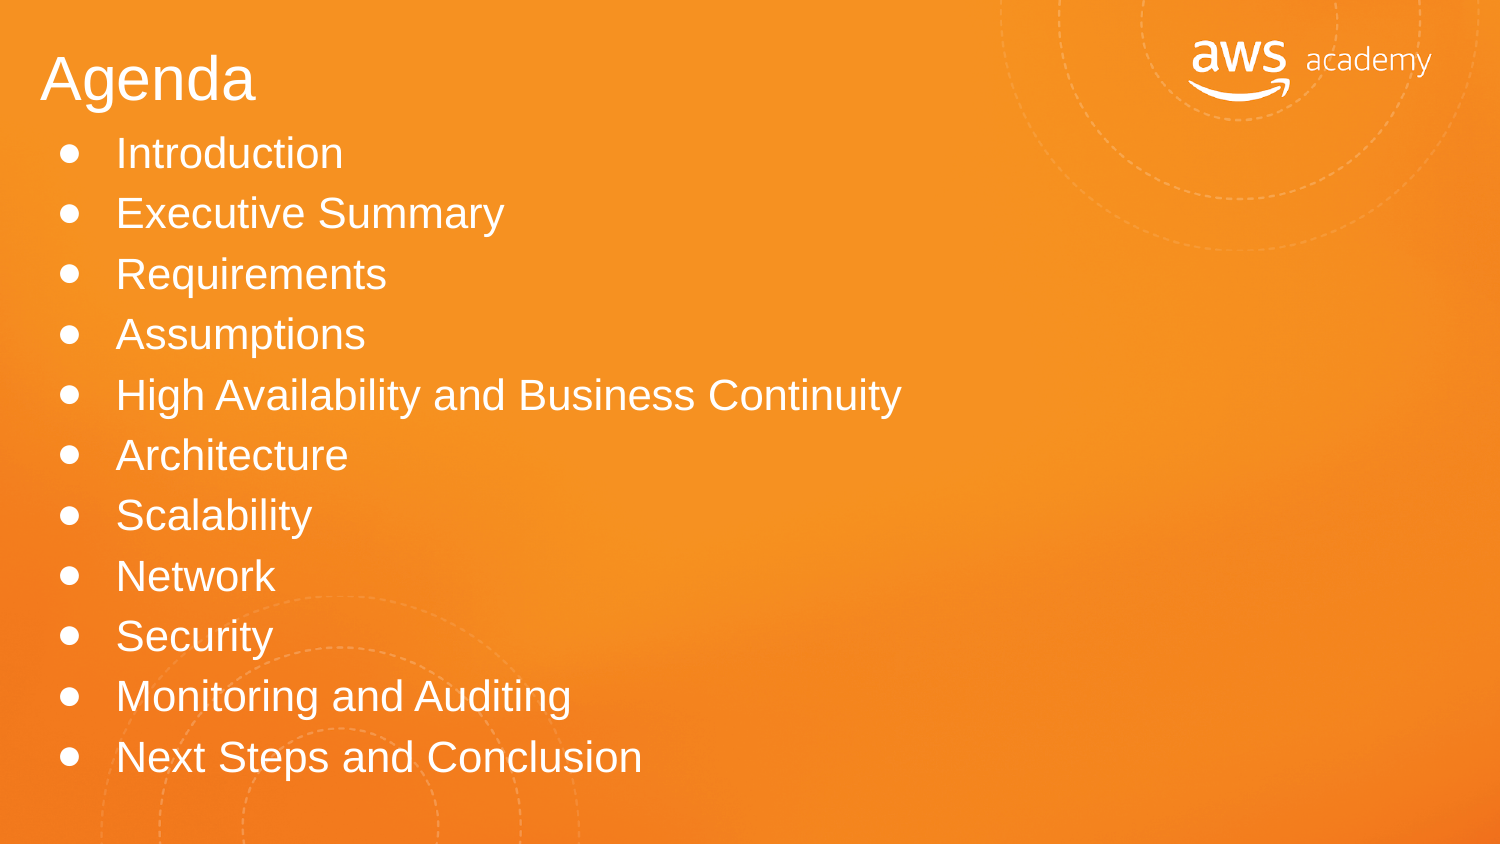

# Agenda
Introduction
Executive Summary
Requirements
Assumptions
High Availability and Business Continuity
Architecture
Scalability
Network
Security
Monitoring and Auditing
Next Steps and Conclusion